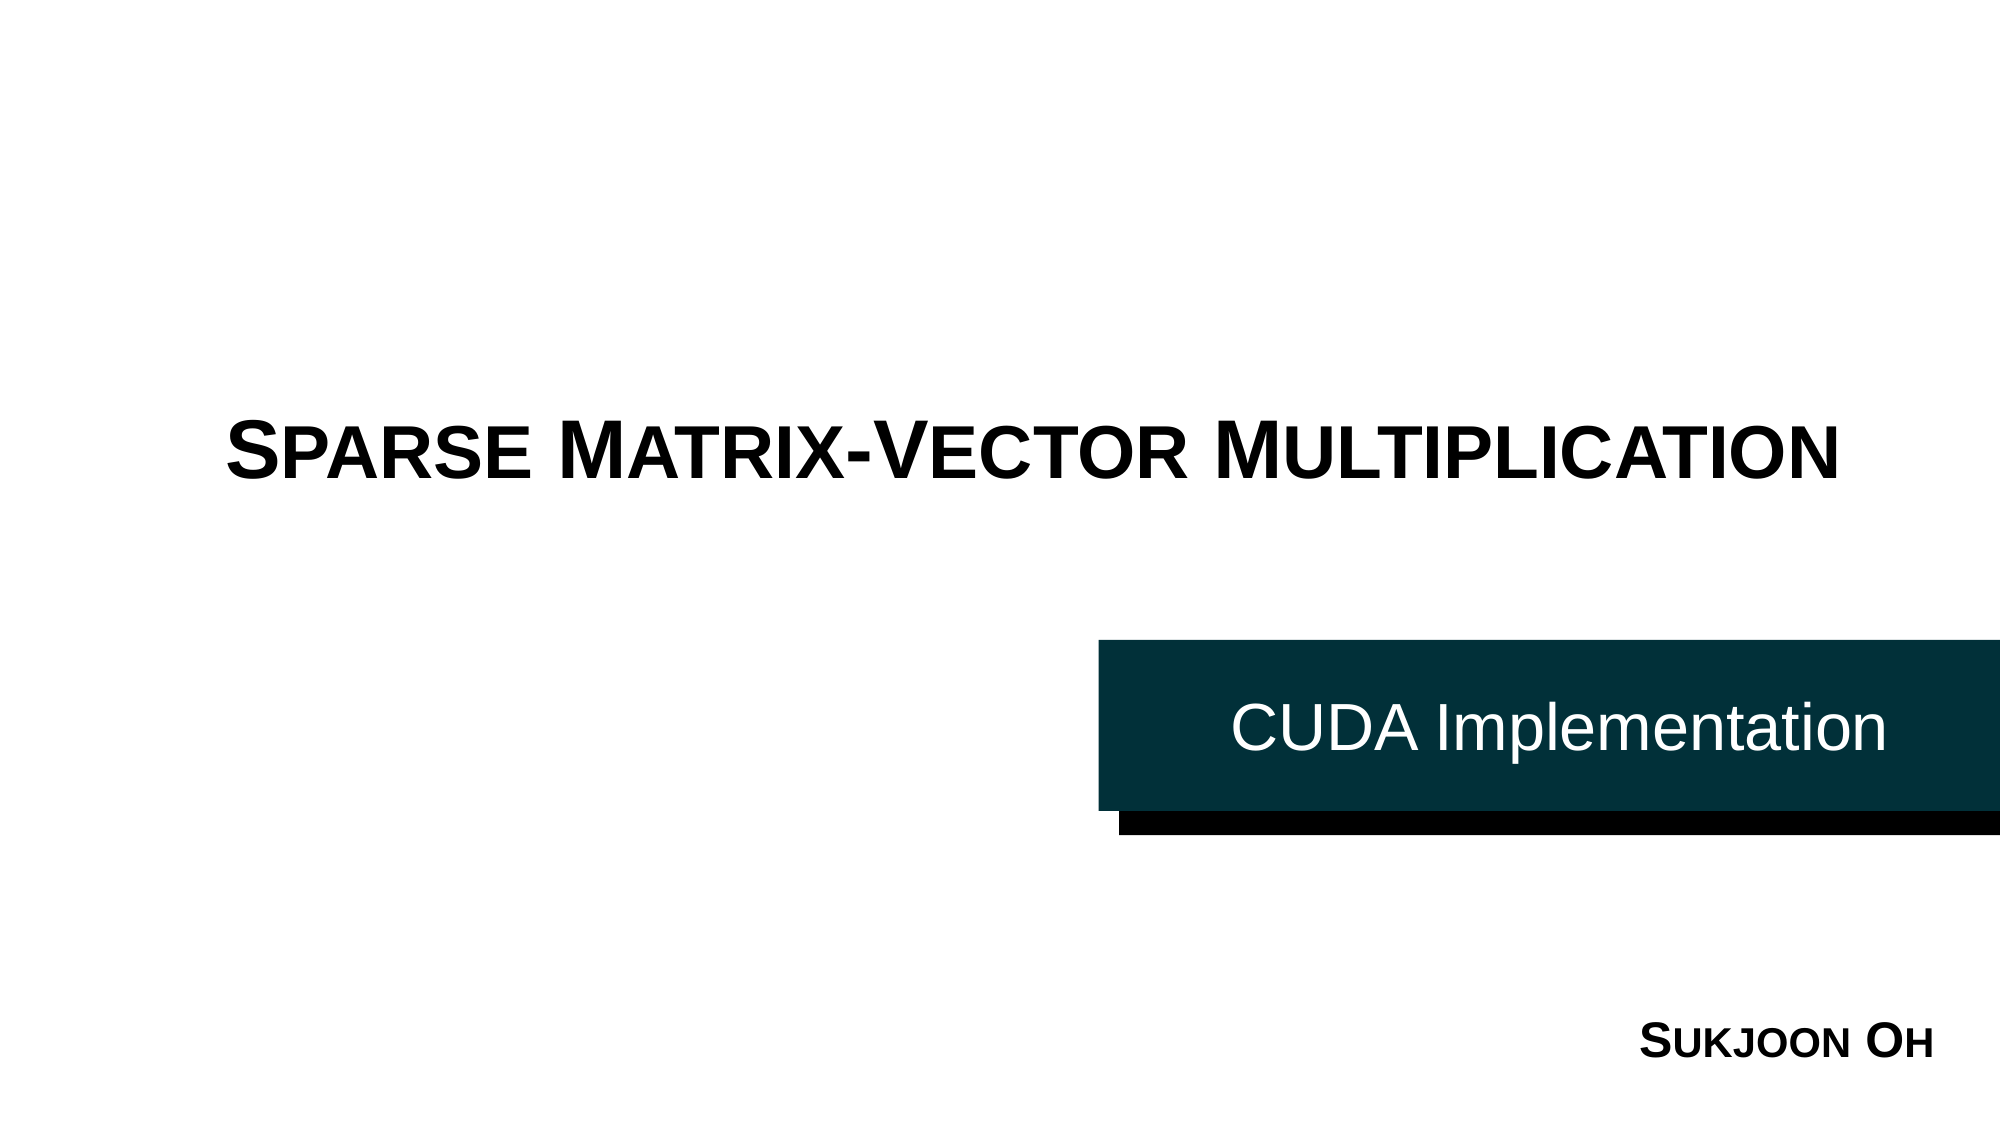

SPARSE MATRIX-VECTOR MULTIPLICATION

CUDA Implementation
SUKJOON OH